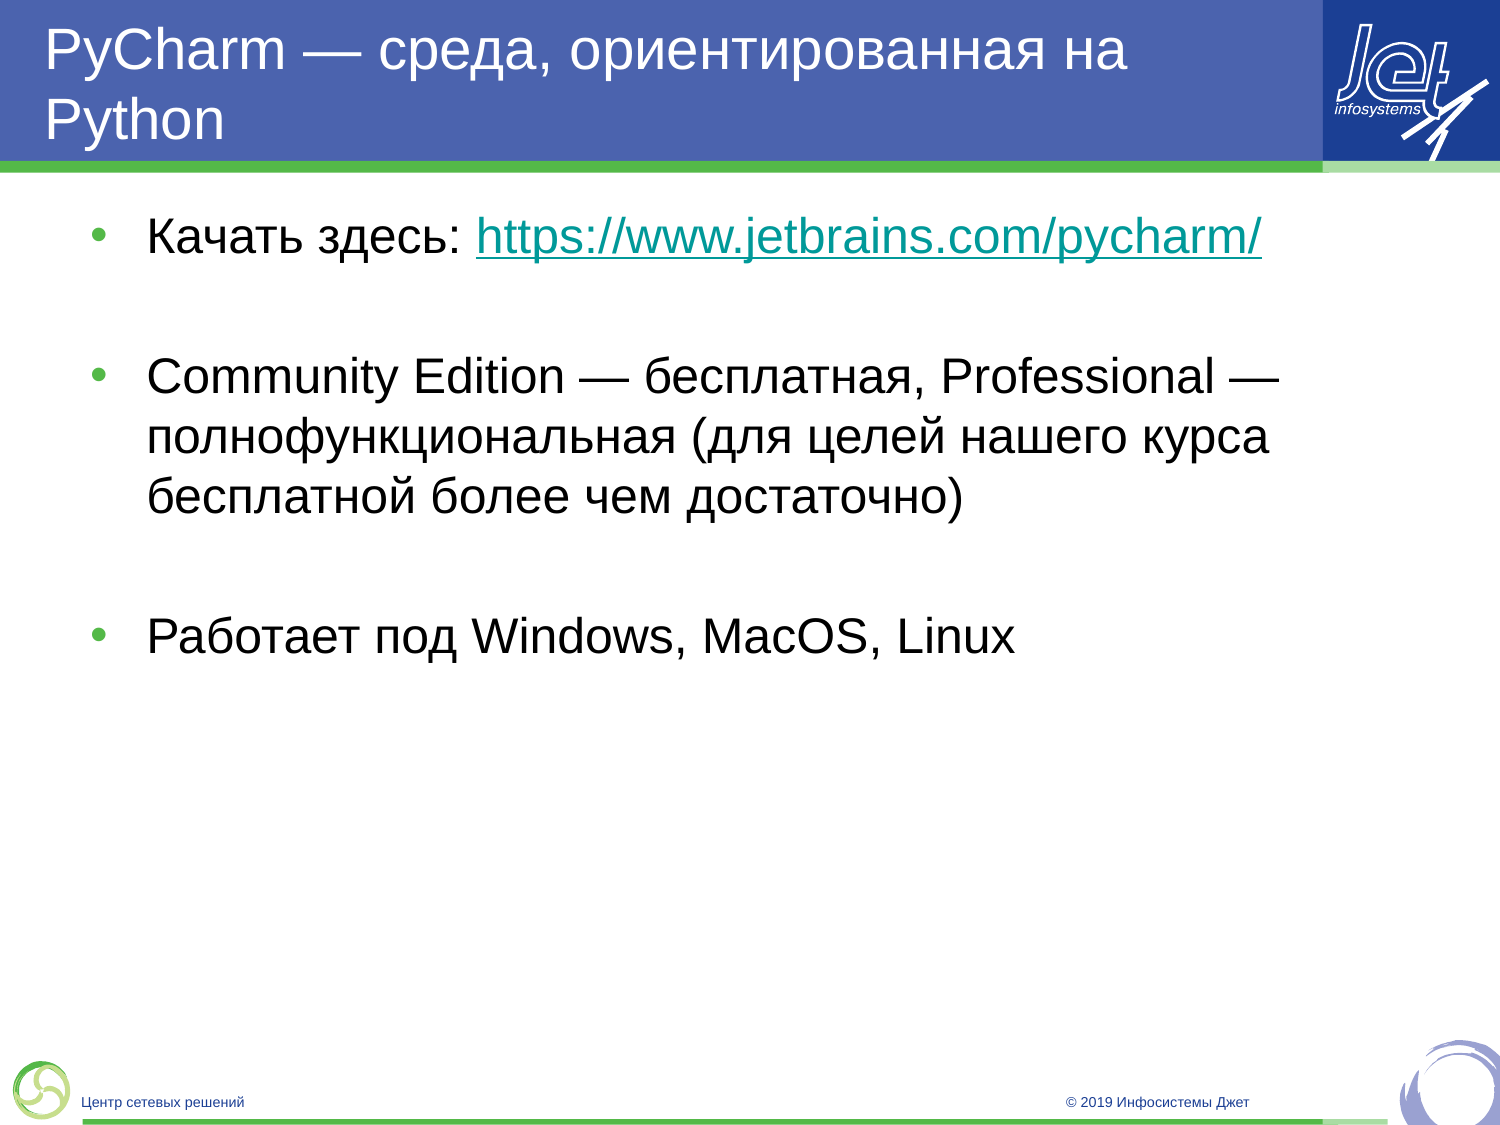

# PyCharm — среда, ориентированная на Python
Качать здесь: https://www.jetbrains.com/pycharm/

Community Edition — бесплатная, Professional — полнофункциональная (для целей нашего курса бесплатной более чем достаточно)

Работает под Windows, MacOS, Linux